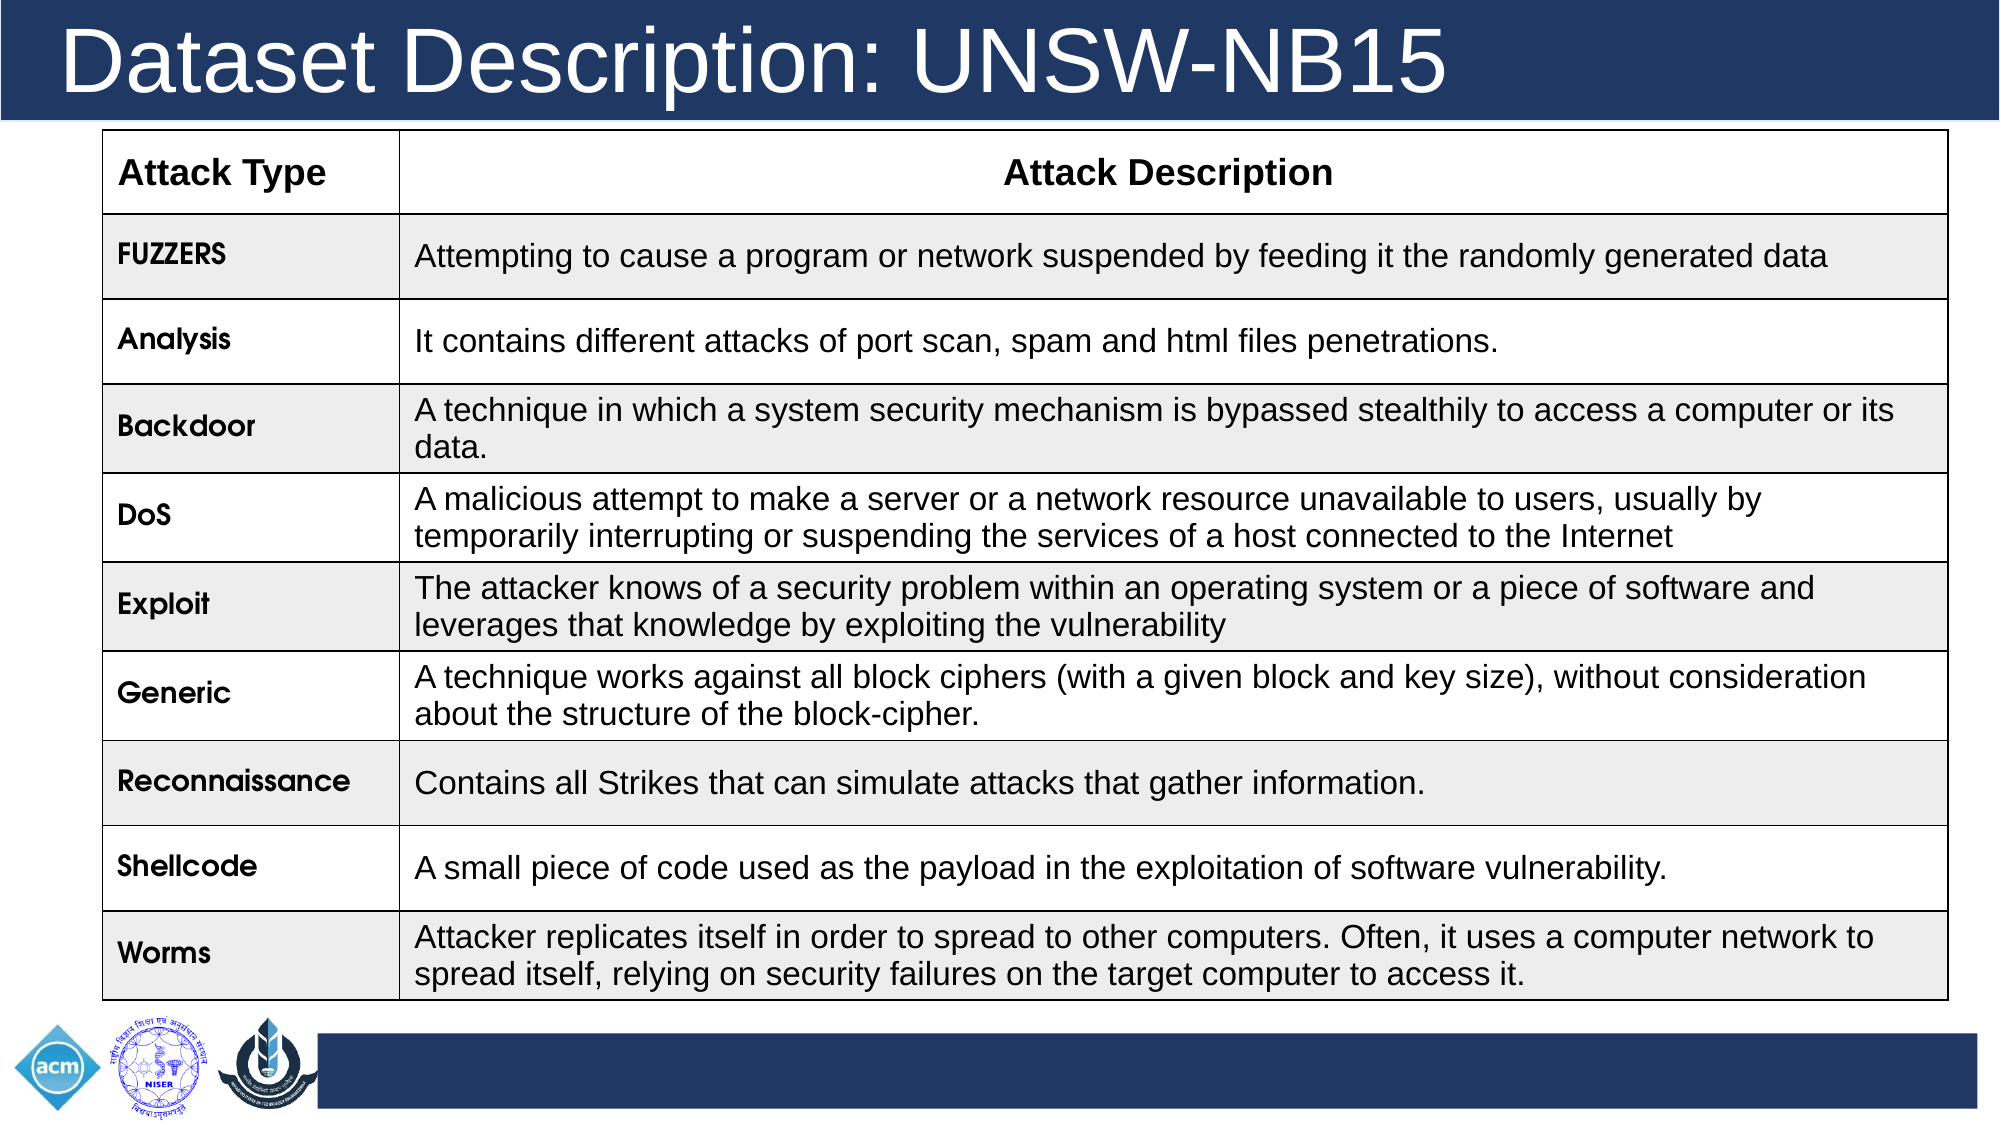

Dataset Description: UNSW-NB15
| Attack Type | Attack Description |
| --- | --- |
| FUZZERS | Attempting to cause a program or network suspended by feeding it the randomly generated data |
| Analysis | It contains different attacks of port scan, spam and html files penetrations. |
| Backdoor | A technique in which a system security mechanism is bypassed stealthily to access a computer or its data. |
| DoS | A malicious attempt to make a server or a network resource unavailable to users, usually by temporarily interrupting or suspending the services of a host connected to the Internet |
| Exploit | The attacker knows of a security problem within an operating system or a piece of software and leverages that knowledge by exploiting the vulnerability |
| Generic | A technique works against all block ciphers (with a given block and key size), without consideration about the structure of the block-cipher. |
| Reconnaissance | Contains all Strikes that can simulate attacks that gather information. |
| Shellcode | A small piece of code used as the payload in the exploitation of software vulnerability. |
| Worms | Attacker replicates itself in order to spread to other computers. Often, it uses a computer network to spread itself, relying on security failures on the target computer to access it. |